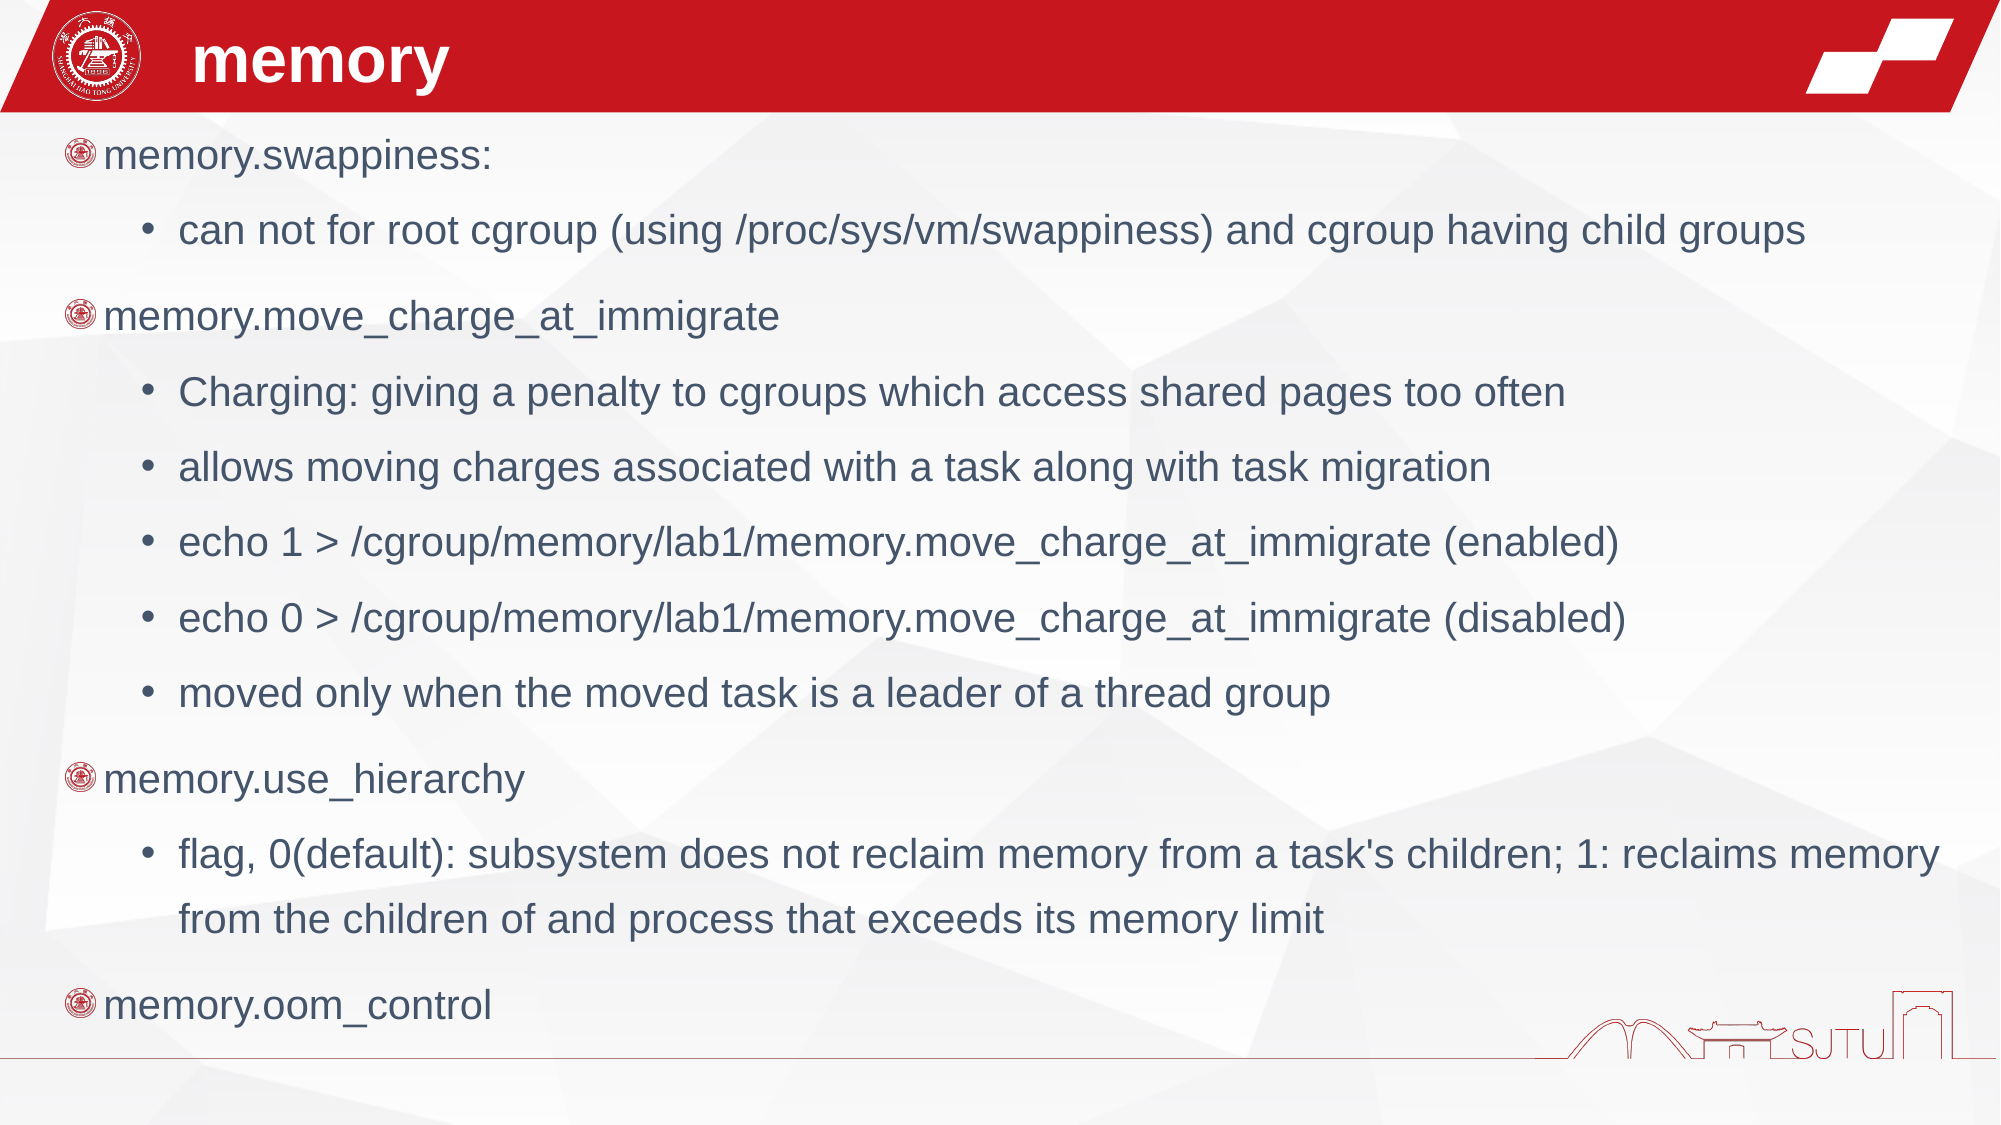

memory
memory.swappiness:
can not for root cgroup (using /proc/sys/vm/swappiness) and cgroup having child groups
memory.move_charge_at_immigrate
Charging: giving a penalty to cgroups which access shared pages too often
allows moving charges associated with a task along with task migration
echo 1 > /cgroup/memory/lab1/memory.move_charge_at_immigrate (enabled)
echo 0 > /cgroup/memory/lab1/memory.move_charge_at_immigrate (disabled)
moved only when the moved task is a leader of a thread group
memory.use_hierarchy
flag, 0(default): subsystem does not reclaim memory from a task's children; 1: reclaims memory from the children of and process that exceeds its memory limit
memory.oom_control